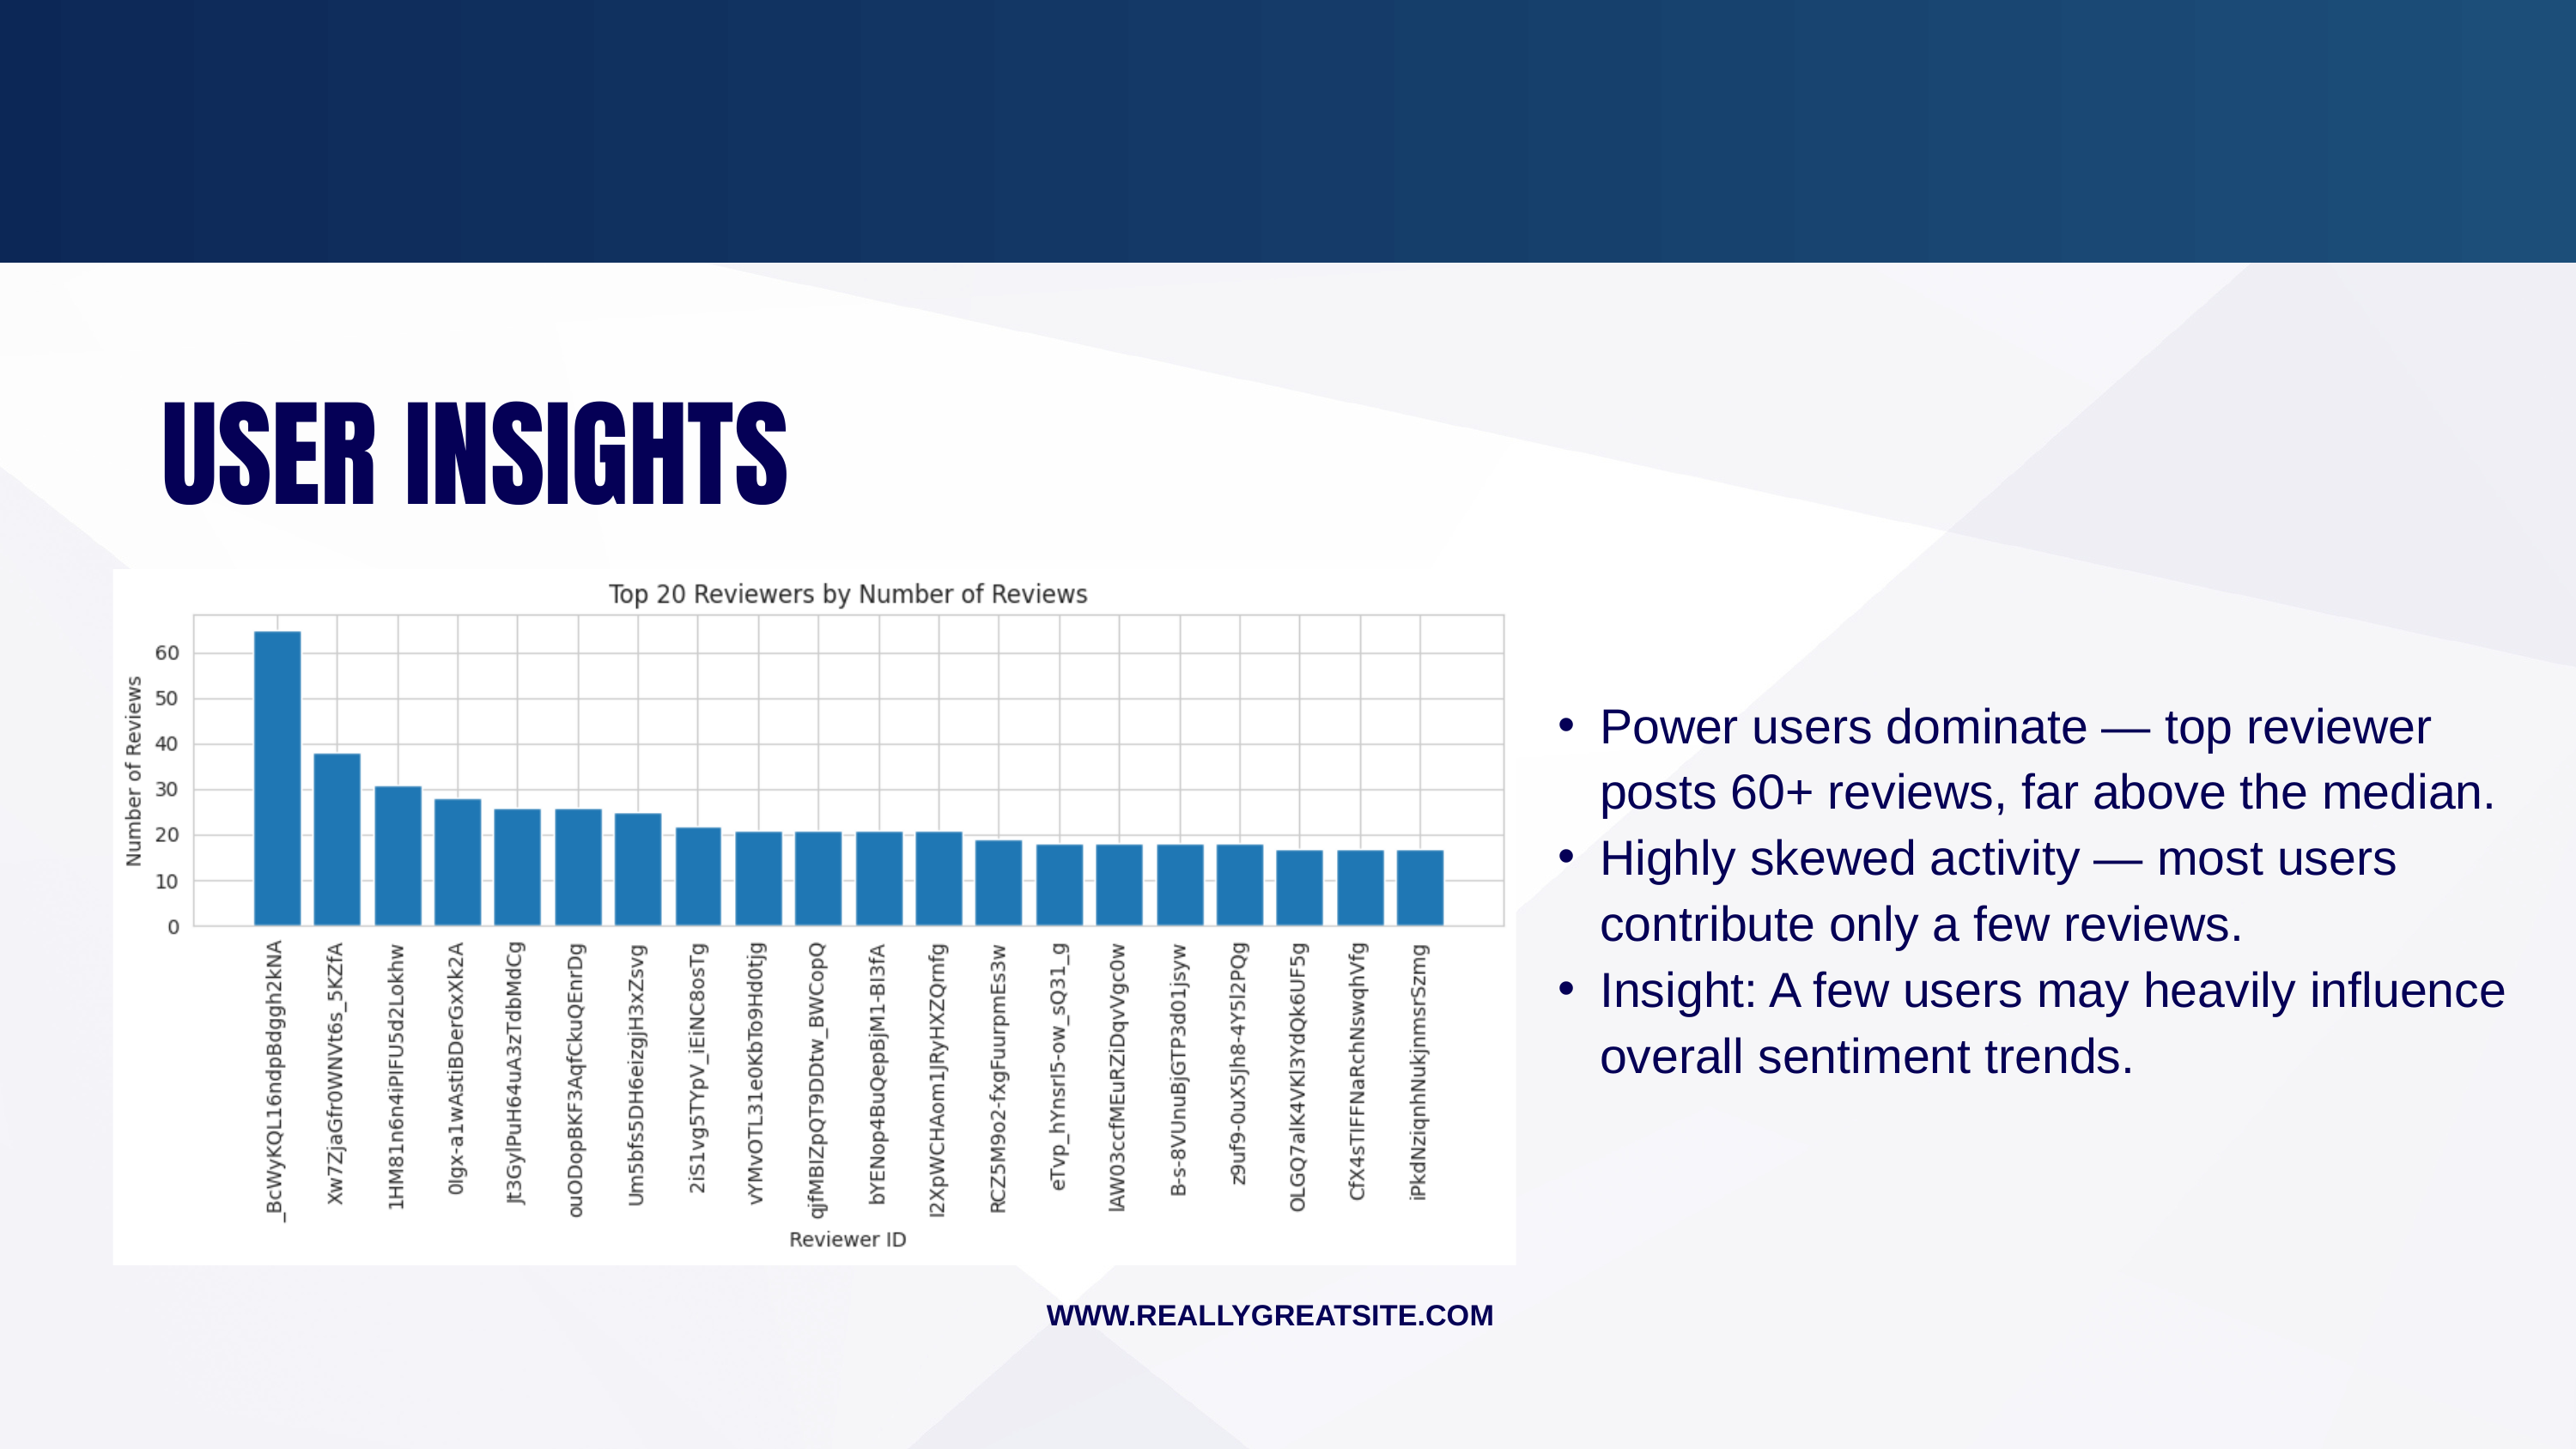

USER INSIGHTS

Power users dominate — top reviewer posts 60+ reviews, far above the median.
Highly skewed activity — most users contribute only a few reviews.
Insight: A few users may heavily influence overall sentiment trends.
WWW.REALLYGREATSITE.COM